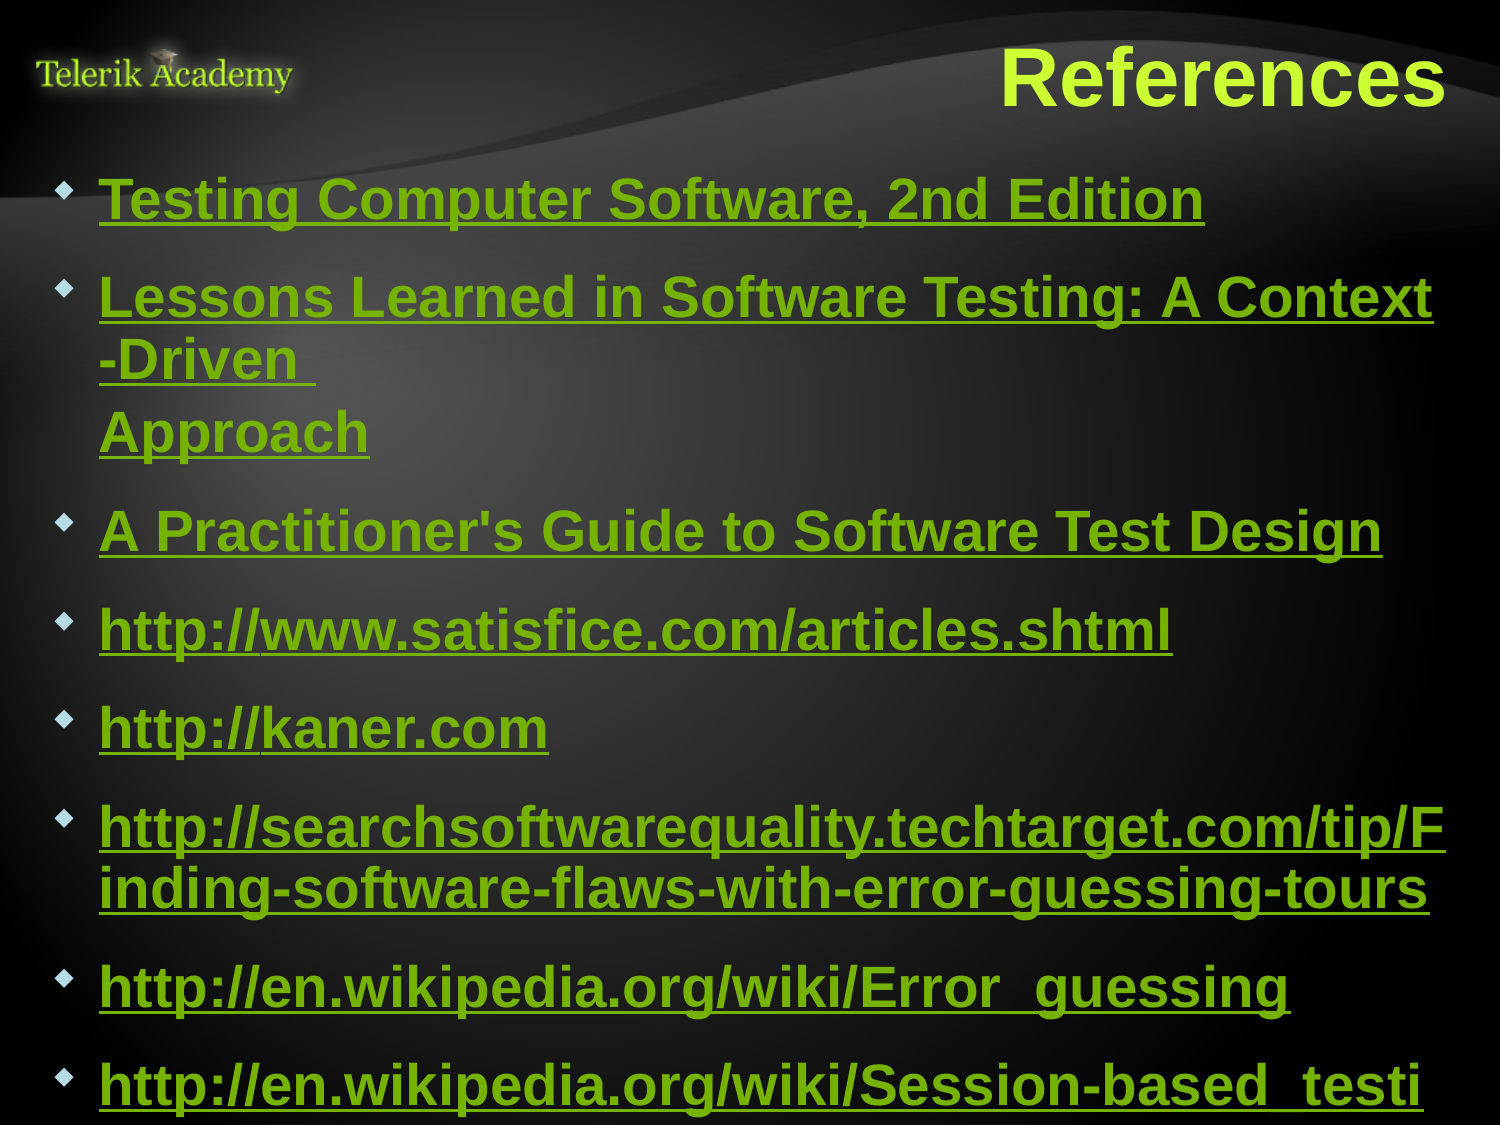

# References
Testing Computer Software, 2nd Edition
Lessons Learned in Software Testing: A Context-Driven Approach
A Practitioner's Guide to Software Test Design
http://www.satisfice.com/articles.shtml
http://kaner.com
http://searchsoftwarequality.techtarget.com/tip/Finding-software-flaws-with-error-guessing-tours
http://en.wikipedia.org/wiki/Error_guessing
http://en.wikipedia.org/wiki/Session-based_testing